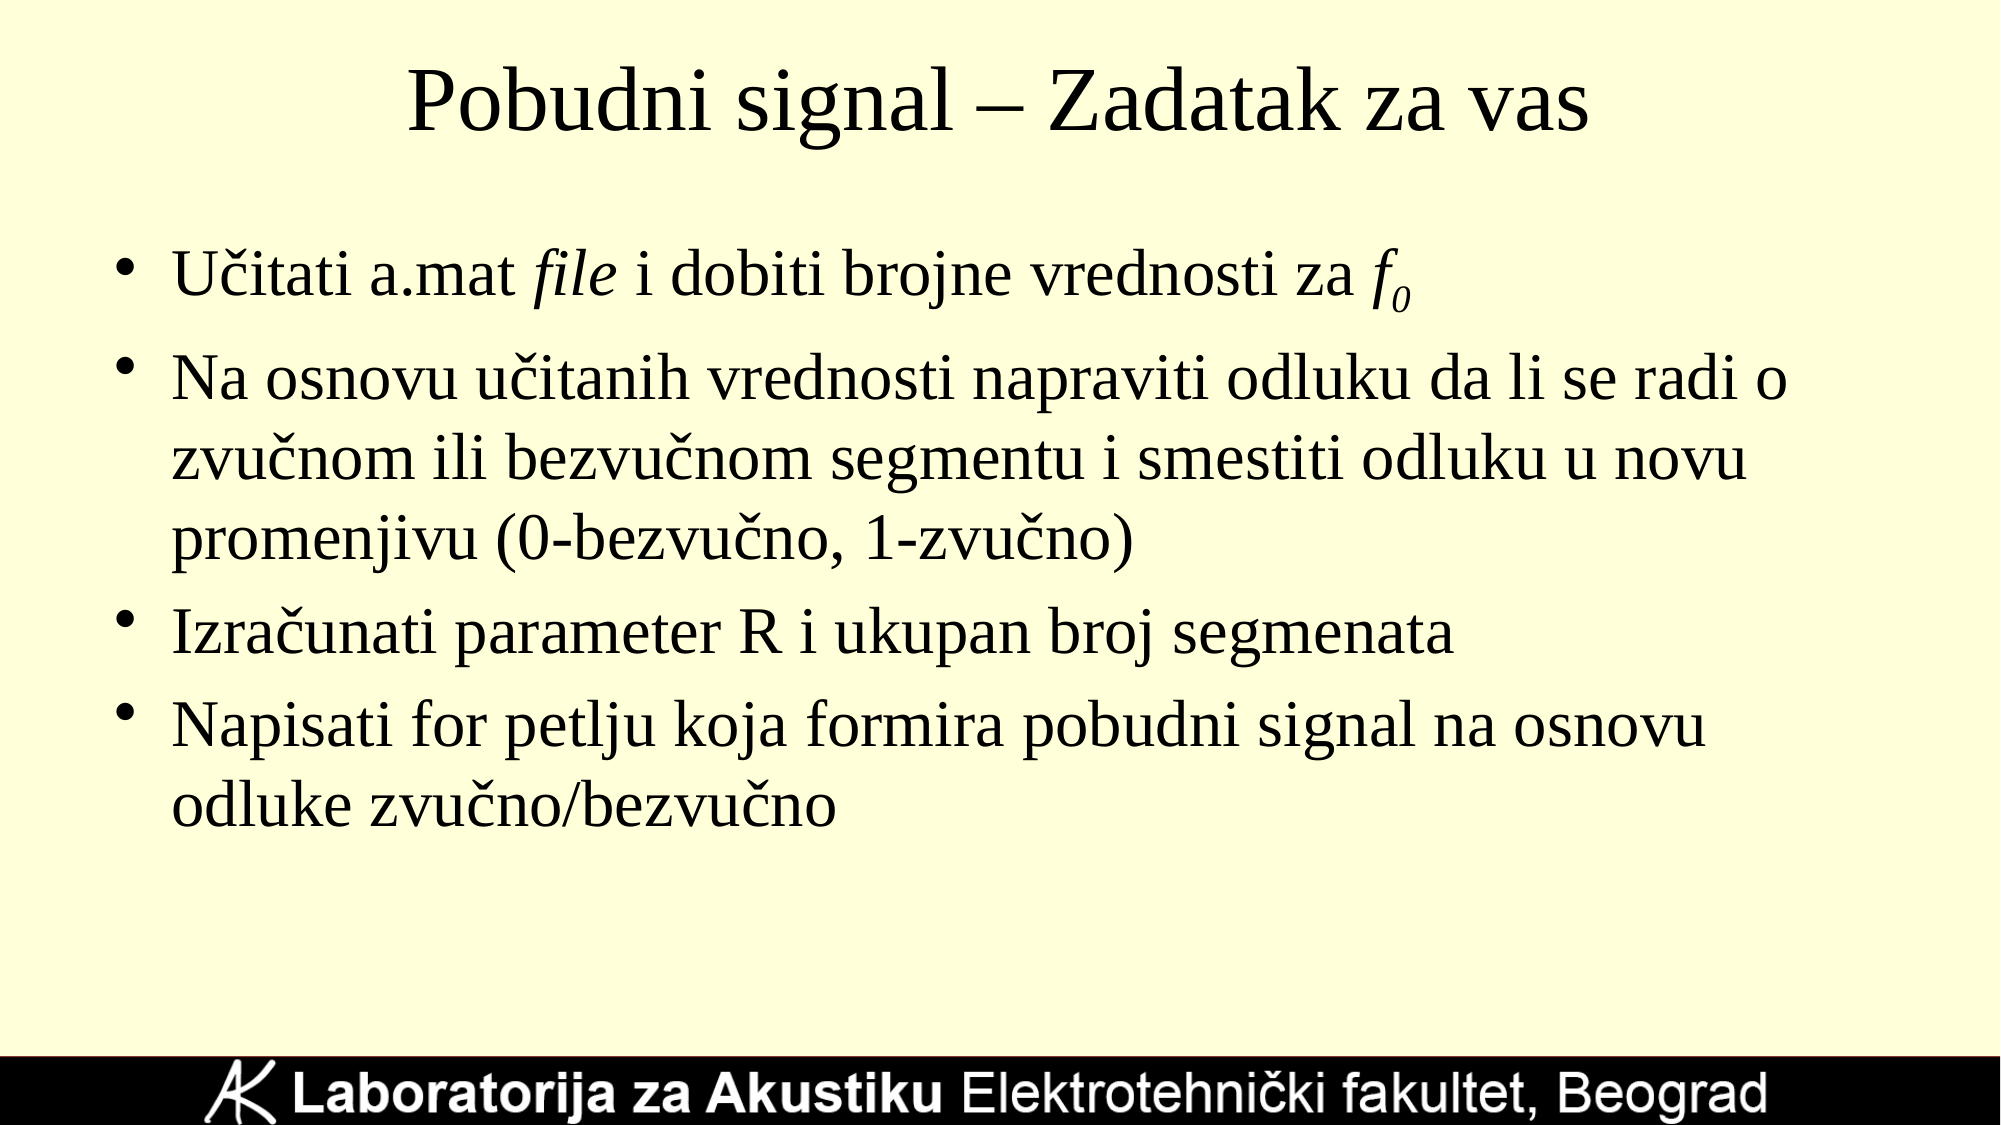

# Pobudni signal – Zadatak za vas
Učitati a.mat file i dobiti brojne vrednosti za f0
Na osnovu učitanih vrednosti napraviti odluku da li se radi o zvučnom ili bezvučnom segmentu i smestiti odluku u novu promenjivu (0-bezvučno, 1-zvučno)
Izračunati parameter R i ukupan broj segmenata
Napisati for petlju koja formira pobudni signal na osnovu odluke zvučno/bezvučno